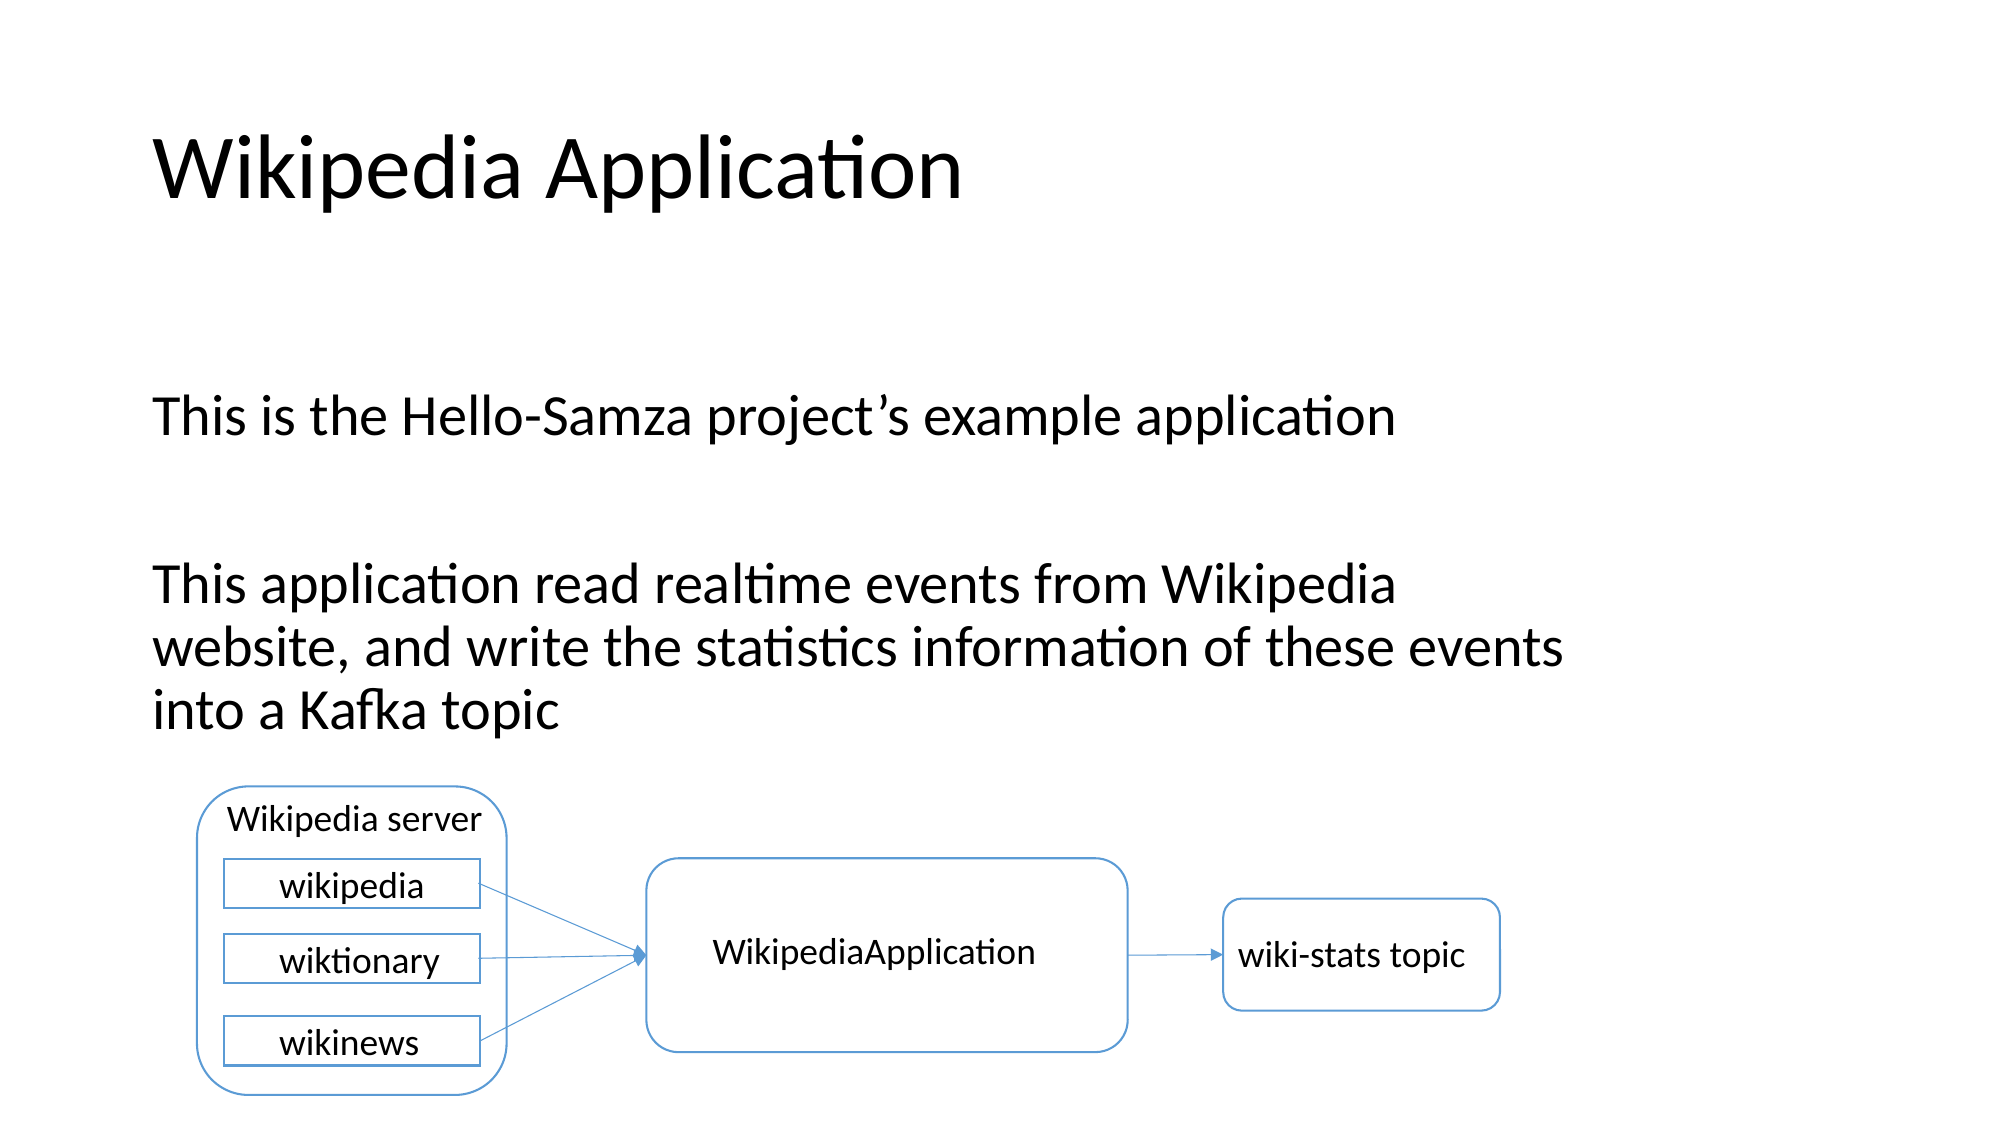

# Wikipedia Application

This is the Hello-Samza project’s example application

This application read realtime events from Wikipedia website, and write the statistics information of these events into a Kafka topic

Wikipedia server
wikipedia

WikipediaApplication
wiki-stats topic
wiktionary

wikinews